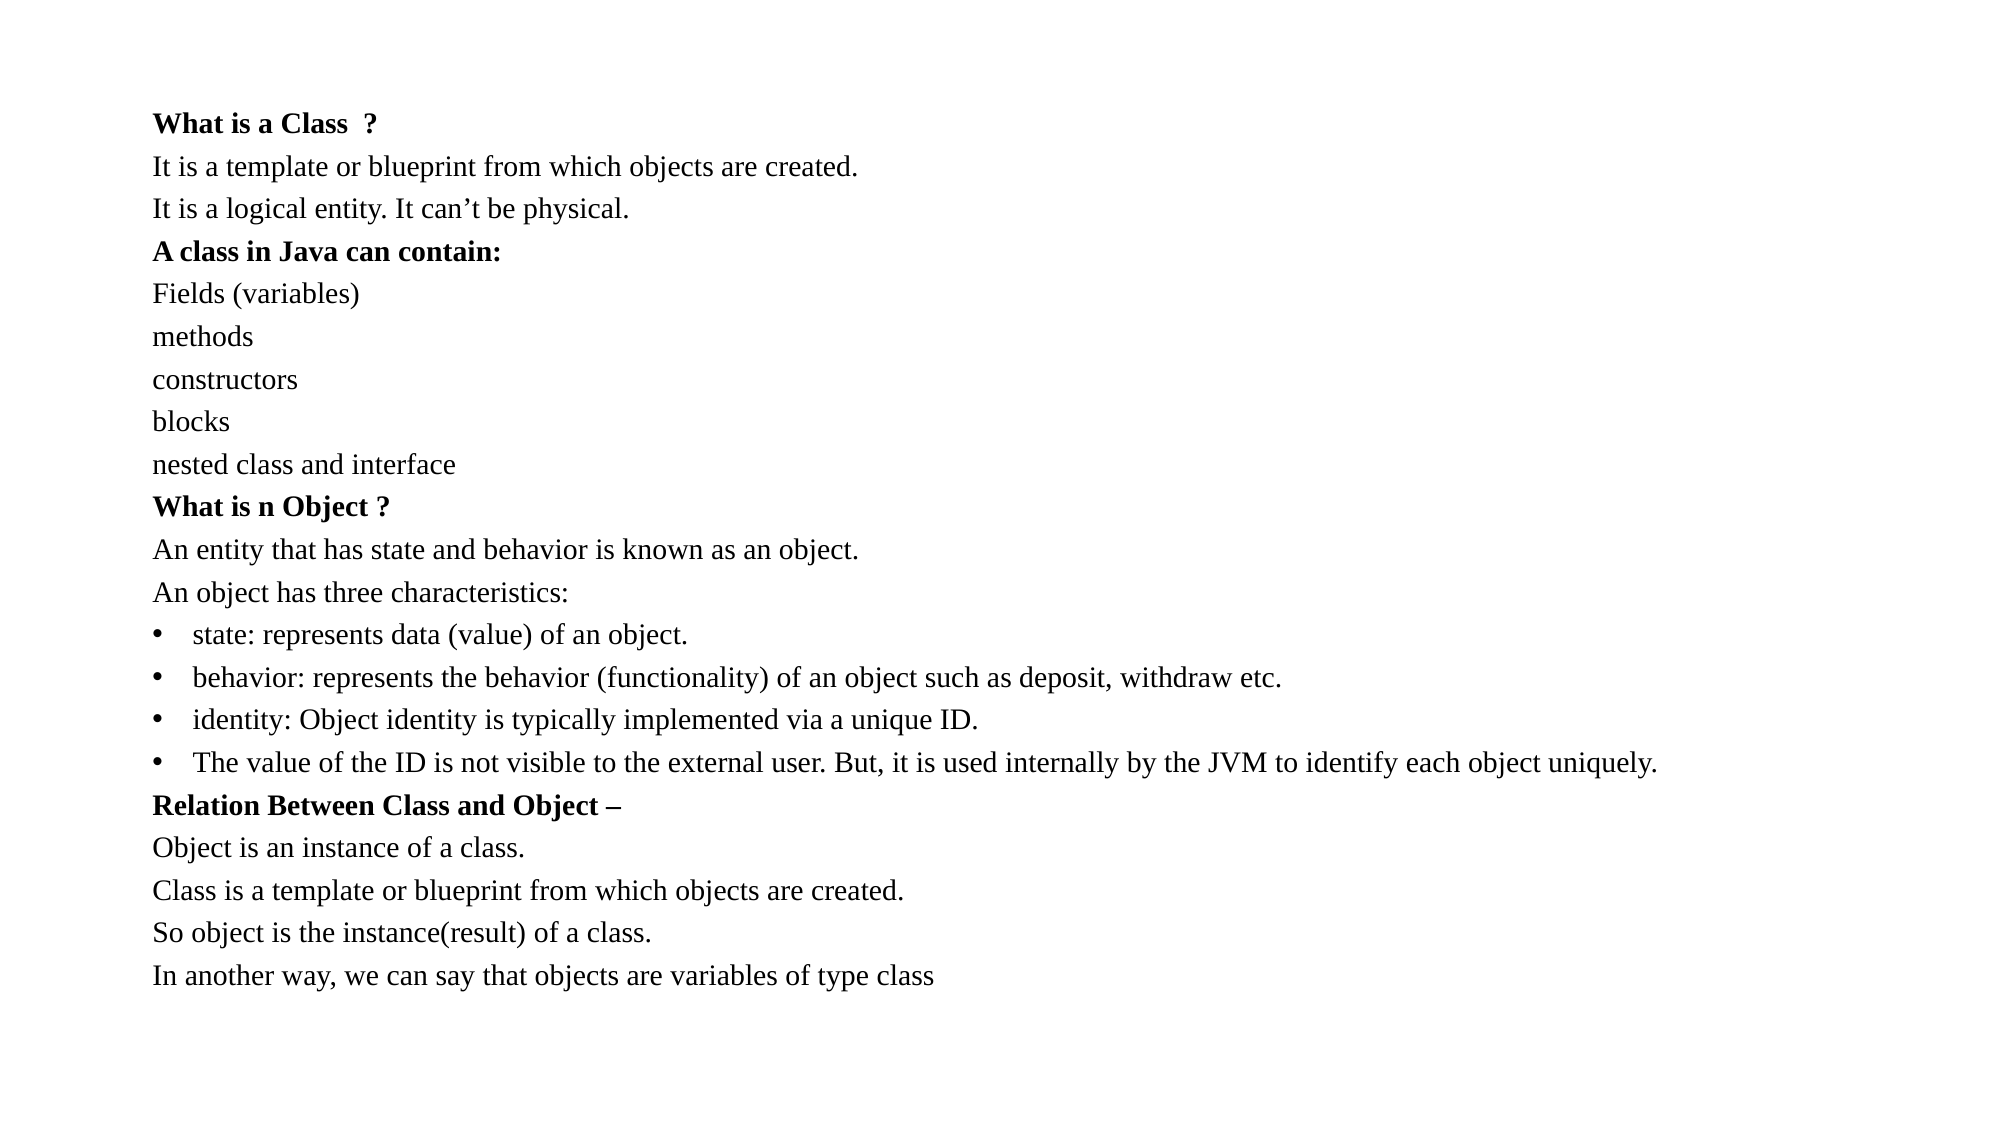

What is a Class  ?
It is a template or blueprint from which objects are created.
It is a logical entity. It can’t be physical.
A class in Java can contain:
Fields (variables)
methods
constructors
blocks
nested class and interface
What is n Object ?
An entity that has state and behavior is known as an object.
An object has three characteristics:
state: represents data (value) of an object.
behavior: represents the behavior (functionality) of an object such as deposit, withdraw etc.
identity: Object identity is typically implemented via a unique ID.
The value of the ID is not visible to the external user. But, it is used internally by the JVM to identify each object uniquely.
Relation Between Class and Object –
Object is an instance of a class.
Class is a template or blueprint from which objects are created.
So object is the instance(result) of a class.
In another way, we can say that objects are variables of type class